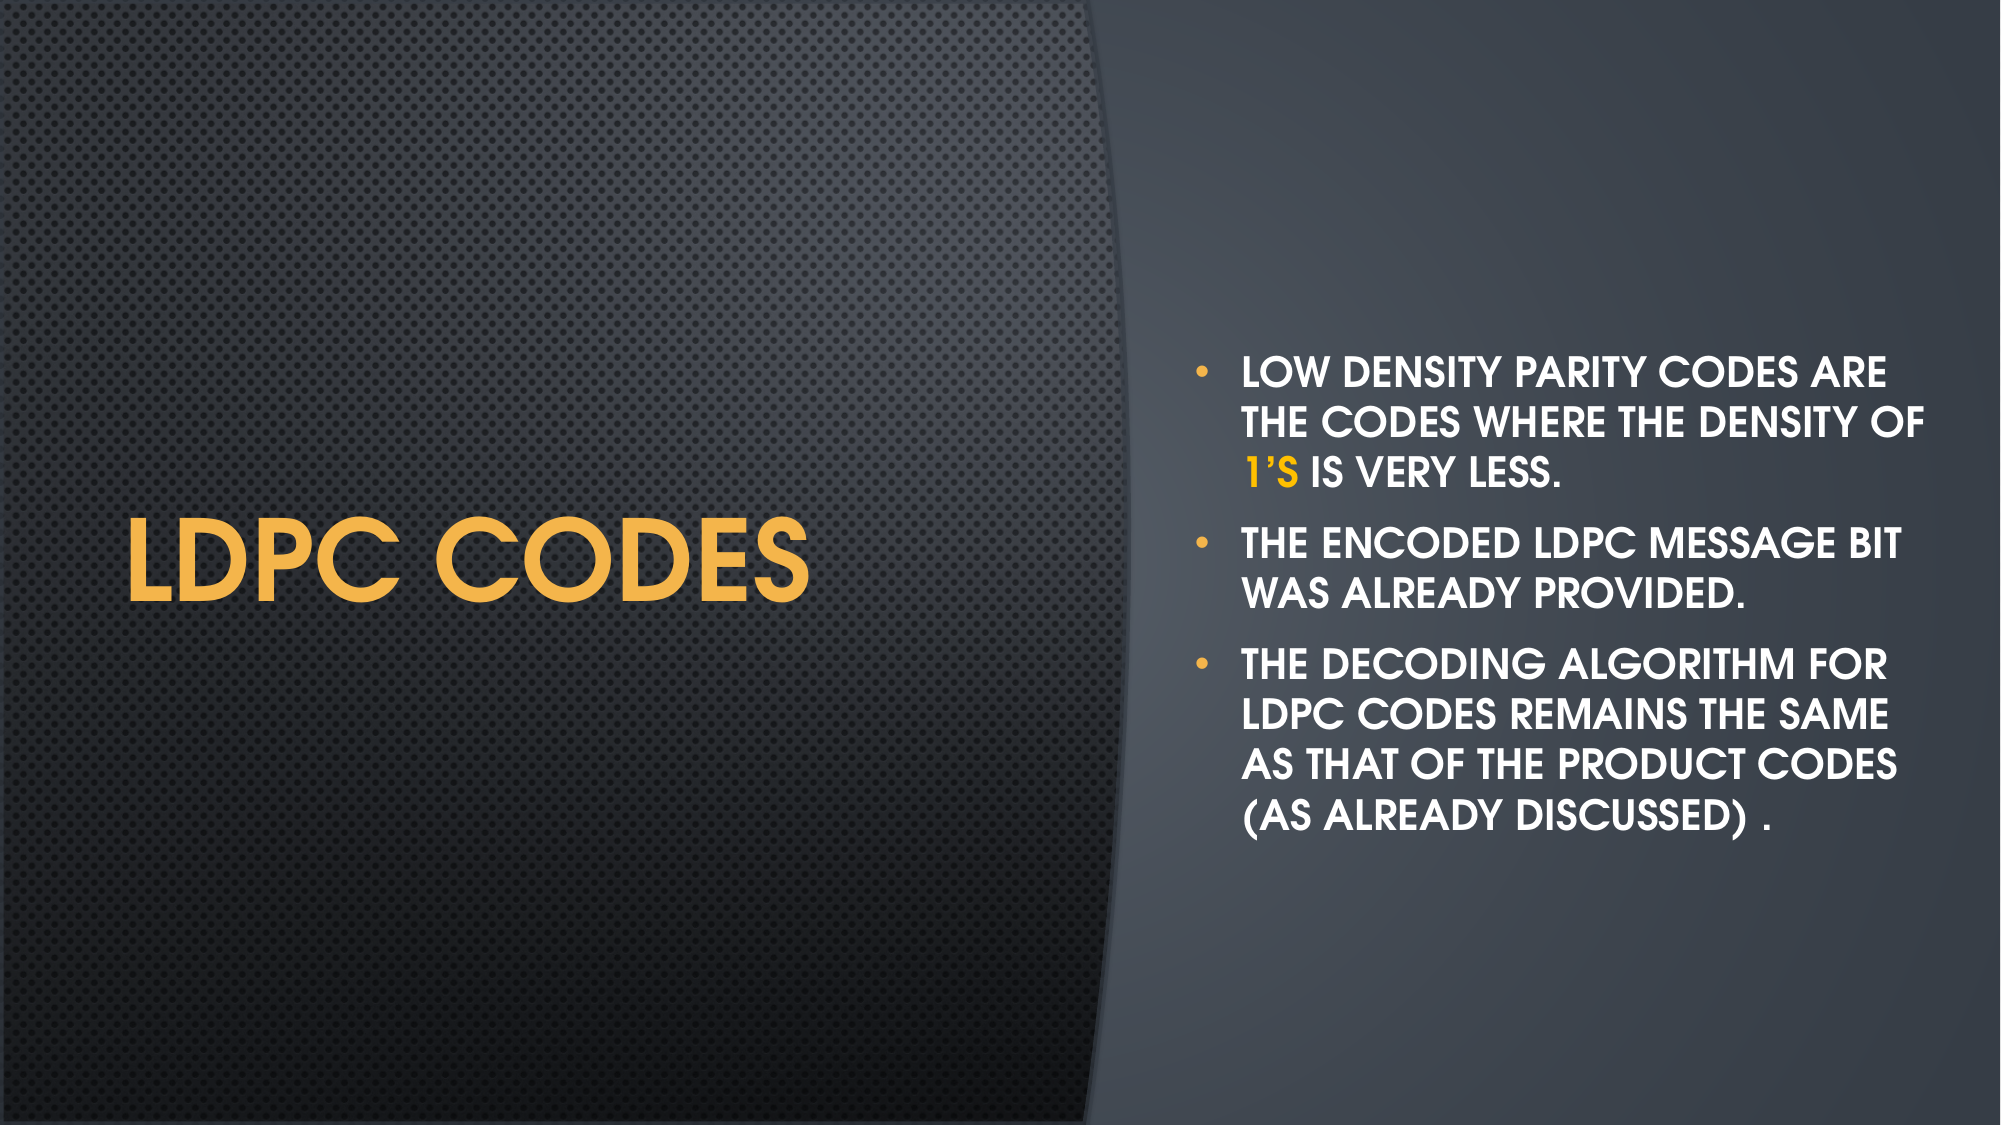

# LDPC codes

LOW DENSITY PARITY CODES ARE THE CODES WHERE THE DENSITY OF 1’S IS VERY LESS.
THE ENCODED LDPC MESSAGE BIT WAS ALREADY PROVIDED.
THE DECODING ALGORITHM FOR LDPC CODES REMAINS THE SAME AS THAT OF THE PRODUCT CODES (AS ALREADY DISCUSSED) .